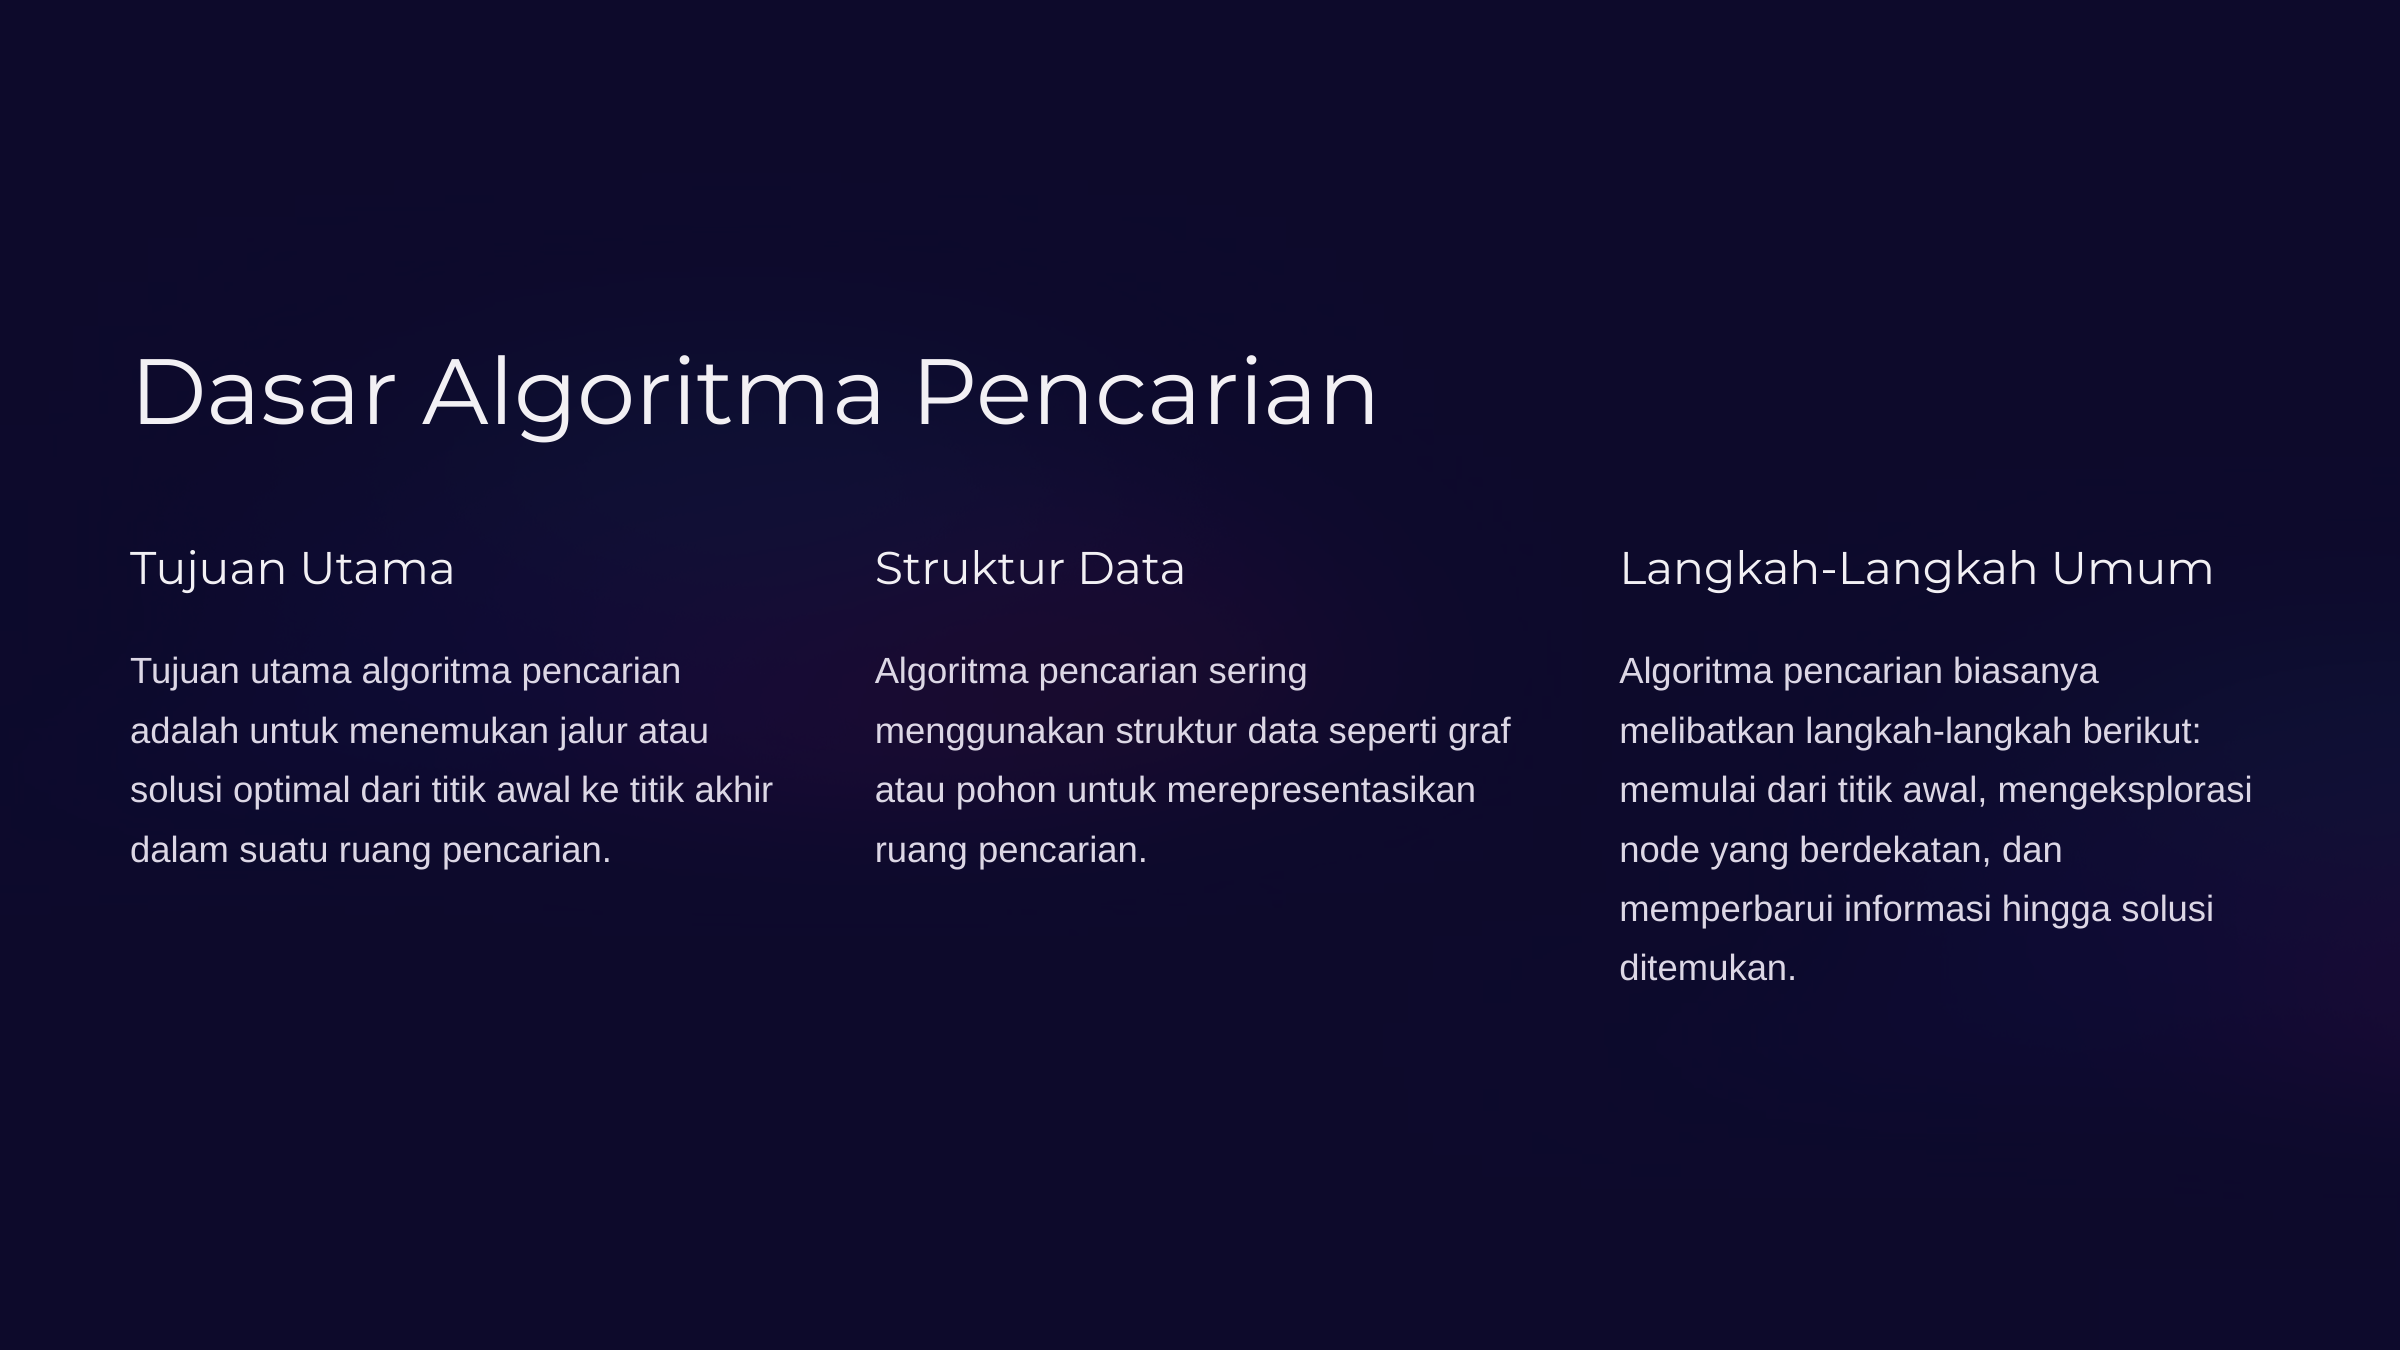

Dasar Algoritma Pencarian
Tujuan Utama
Struktur Data
Langkah-Langkah Umum
Tujuan utama algoritma pencarian adalah untuk menemukan jalur atau solusi optimal dari titik awal ke titik akhir dalam suatu ruang pencarian.
Algoritma pencarian sering menggunakan struktur data seperti graf atau pohon untuk merepresentasikan ruang pencarian.
Algoritma pencarian biasanya melibatkan langkah-langkah berikut: memulai dari titik awal, mengeksplorasi node yang berdekatan, dan memperbarui informasi hingga solusi ditemukan.